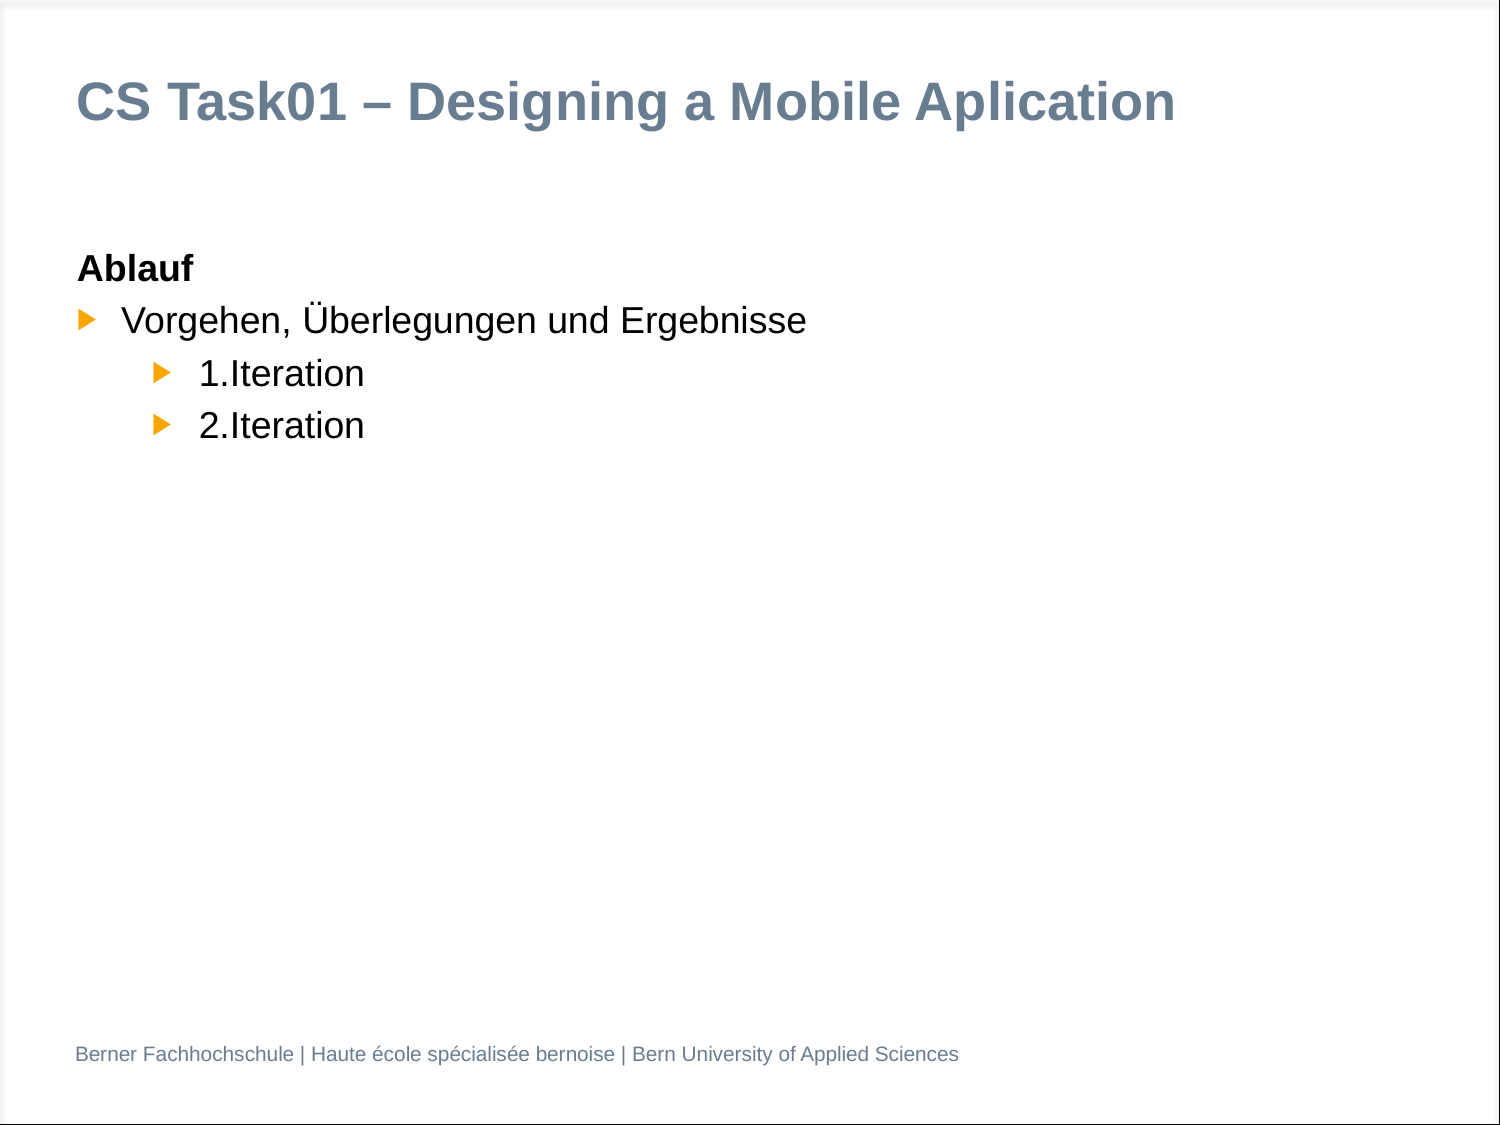

# CS Task01 – Designing a Mobile Aplication
Ablauf
Vorgehen, Überlegungen und Ergebnisse
1.Iteration
2.Iteration